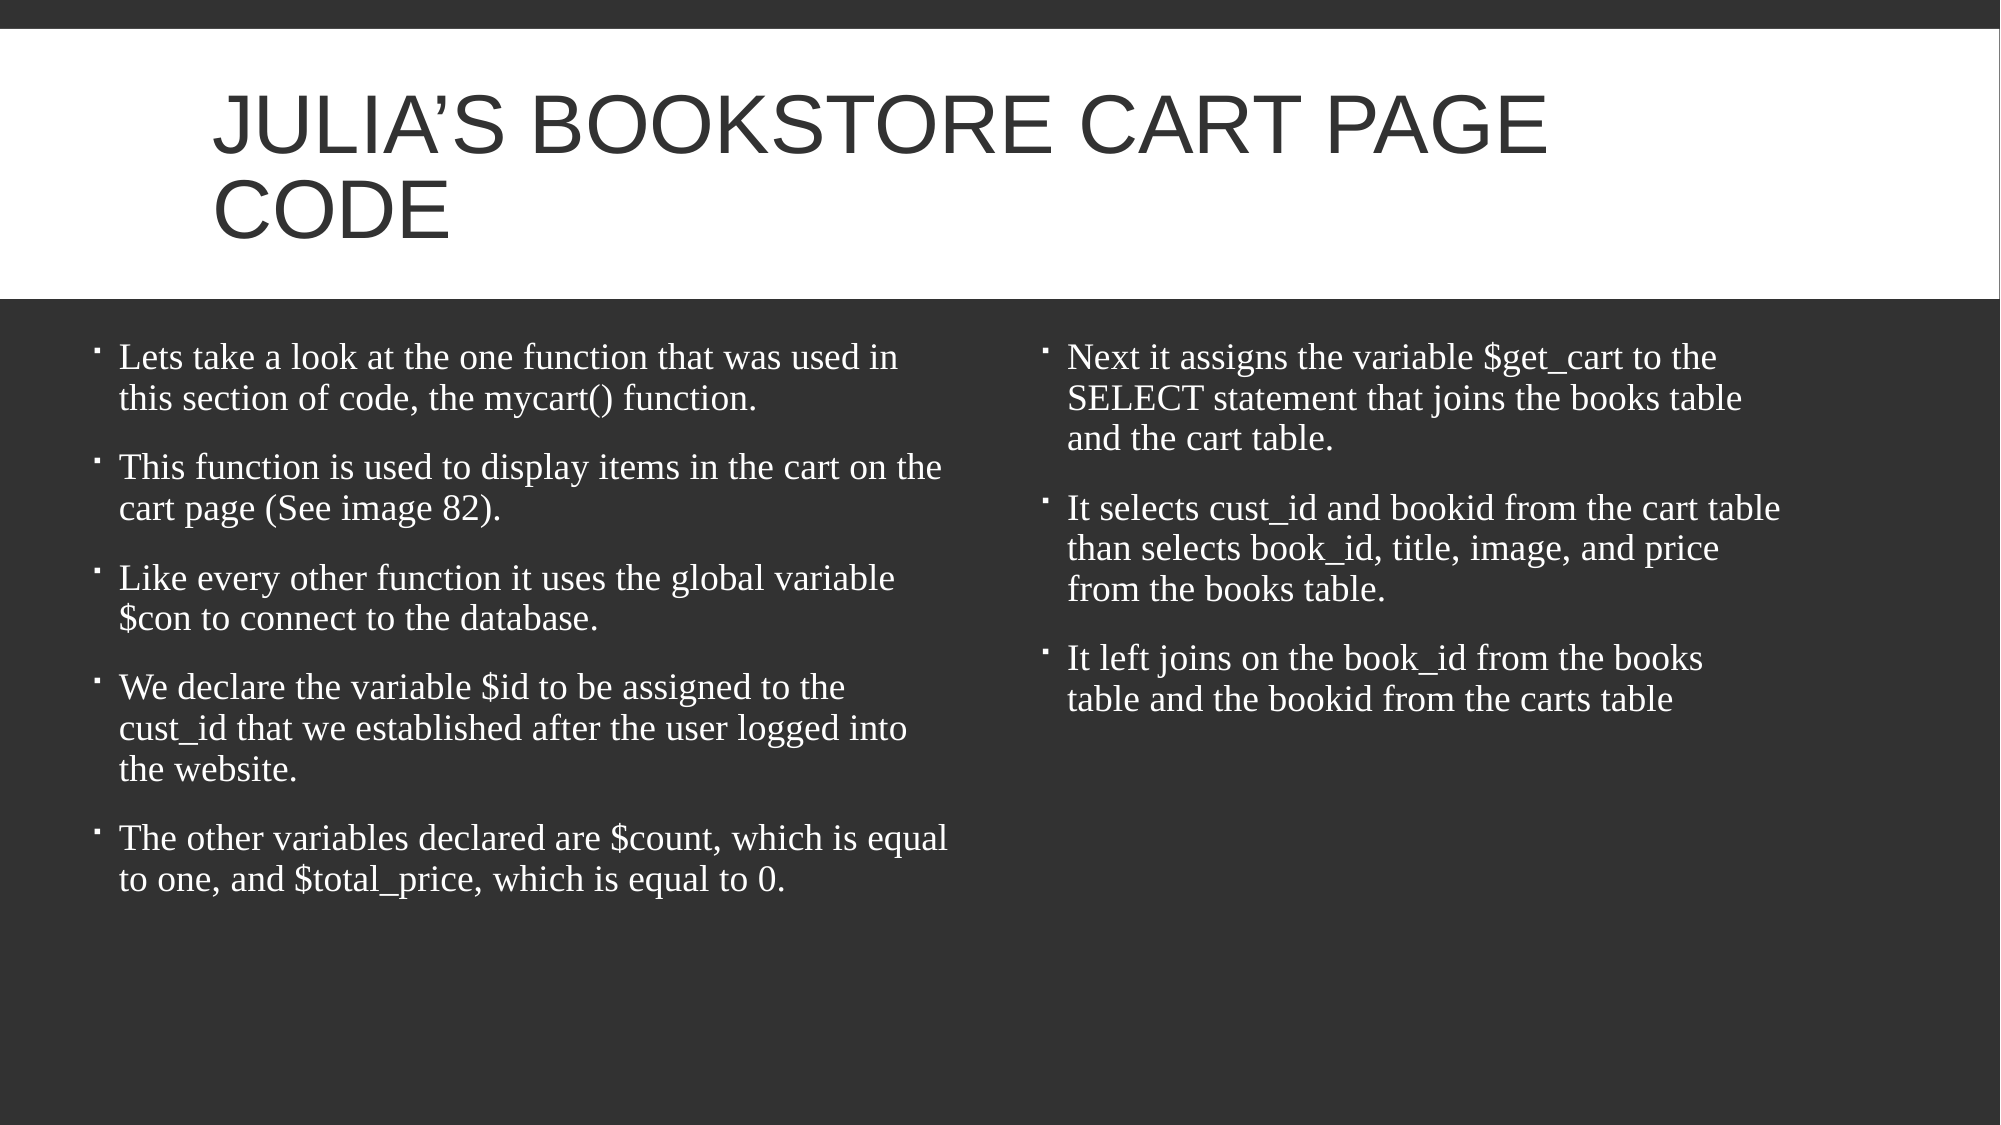

# Julia’s Bookstore Cart page code
Lets take a look at the one function that was used in this section of code, the mycart() function.
This function is used to display items in the cart on the cart page (See image 82).
Like every other function it uses the global variable $con to connect to the database.
We declare the variable $id to be assigned to the cust_id that we established after the user logged into the website.
The other variables declared are $count, which is equal to one, and $total_price, which is equal to 0.
Next it assigns the variable $get_cart to the SELECT statement that joins the books table and the cart table.
It selects cust_id and bookid from the cart table than selects book_id, title, image, and price from the books table.
It left joins on the book_id from the books table and the bookid from the carts table